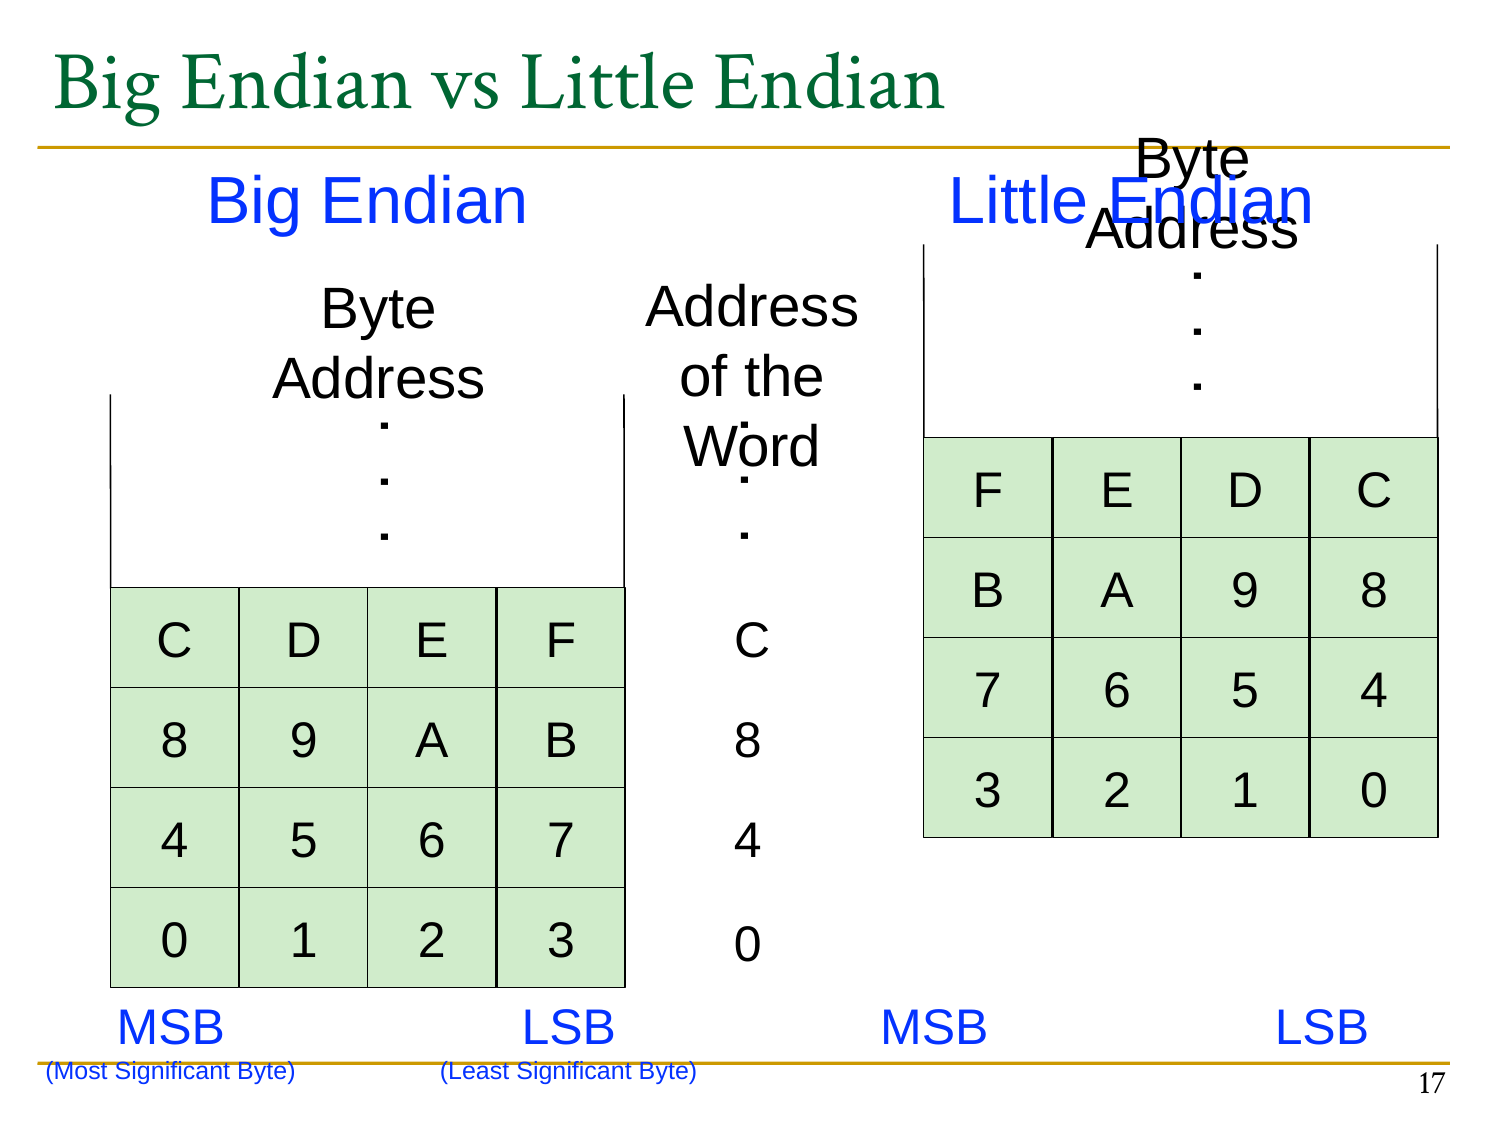

# Big Endian vs Little Endian
Byte Address
.  .  .
F
E
D
C
B
A
9
8
7
6
5
4
3
2
1
0
Big Endian
Little Endian
Address
of the Word
.  .  .
C
8
4
0
Byte Address
.  .  .
C
D
E
F
8
9
A
B
4
5
6
7
0
1
2
3
MSB
(Most Significant Byte)
LSB
(Least Significant Byte)
MSB
LSB
17